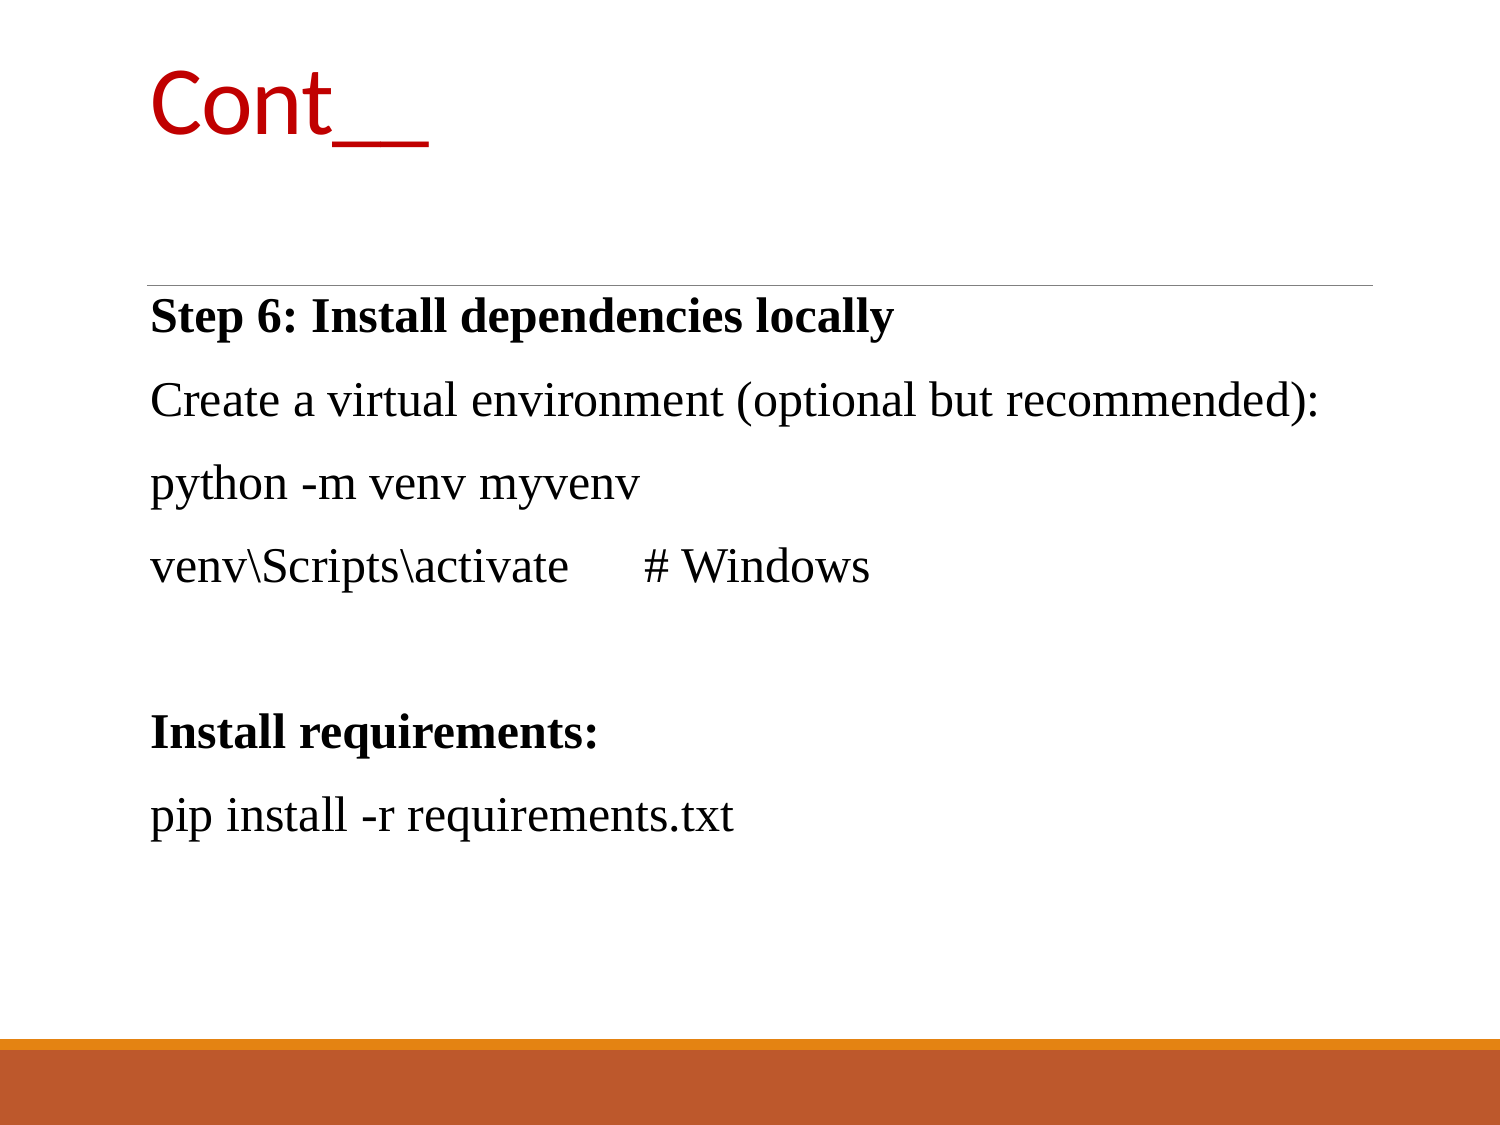

# Cont__
Step 6: Install dependencies locally
Create a virtual environment (optional but recommended):
python -m venv myvenv
venv\Scripts\activate      # Windows

Install requirements:
pip install -r requirements.txt